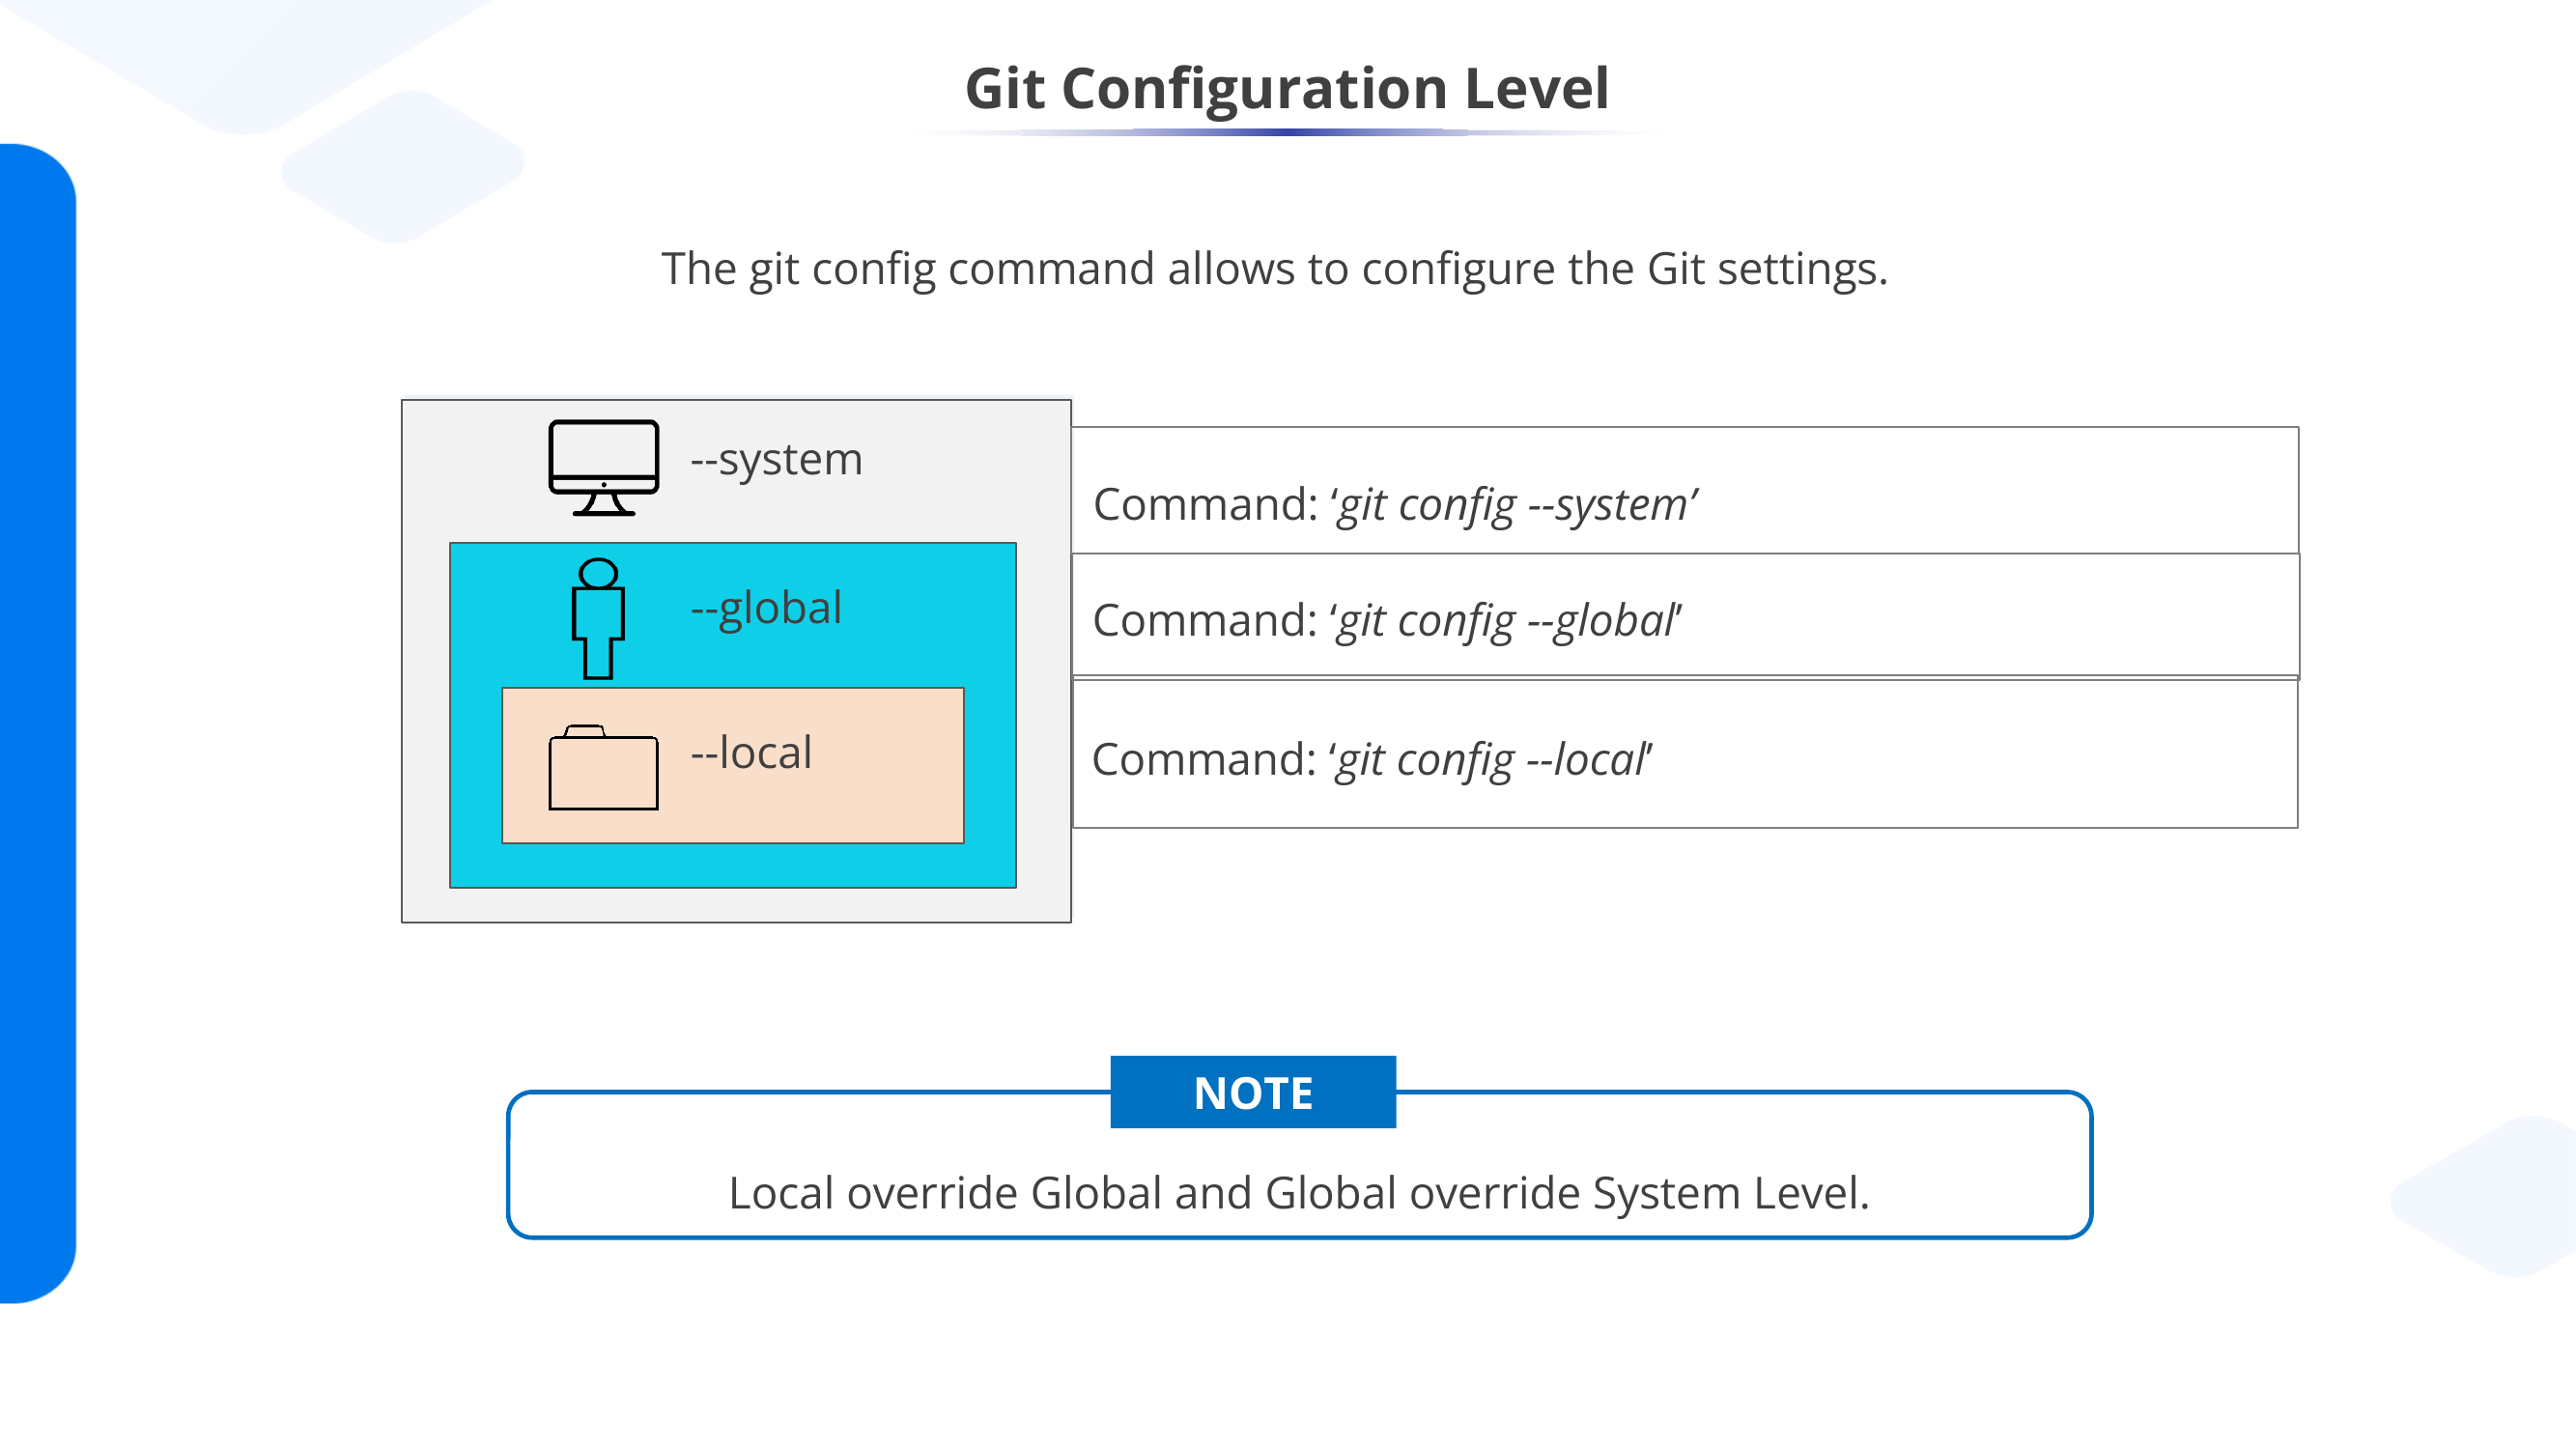

# Git Configuration Level

     The git config command allows to configure the Git settings.

--system

--global

--local
Command: ‘git config --local’
Command: ‘git config --system’

Command: ‘git config --global’
NOTE

Local override Global and Global override System Level.
Local overrides Global and Global overrides System Level.